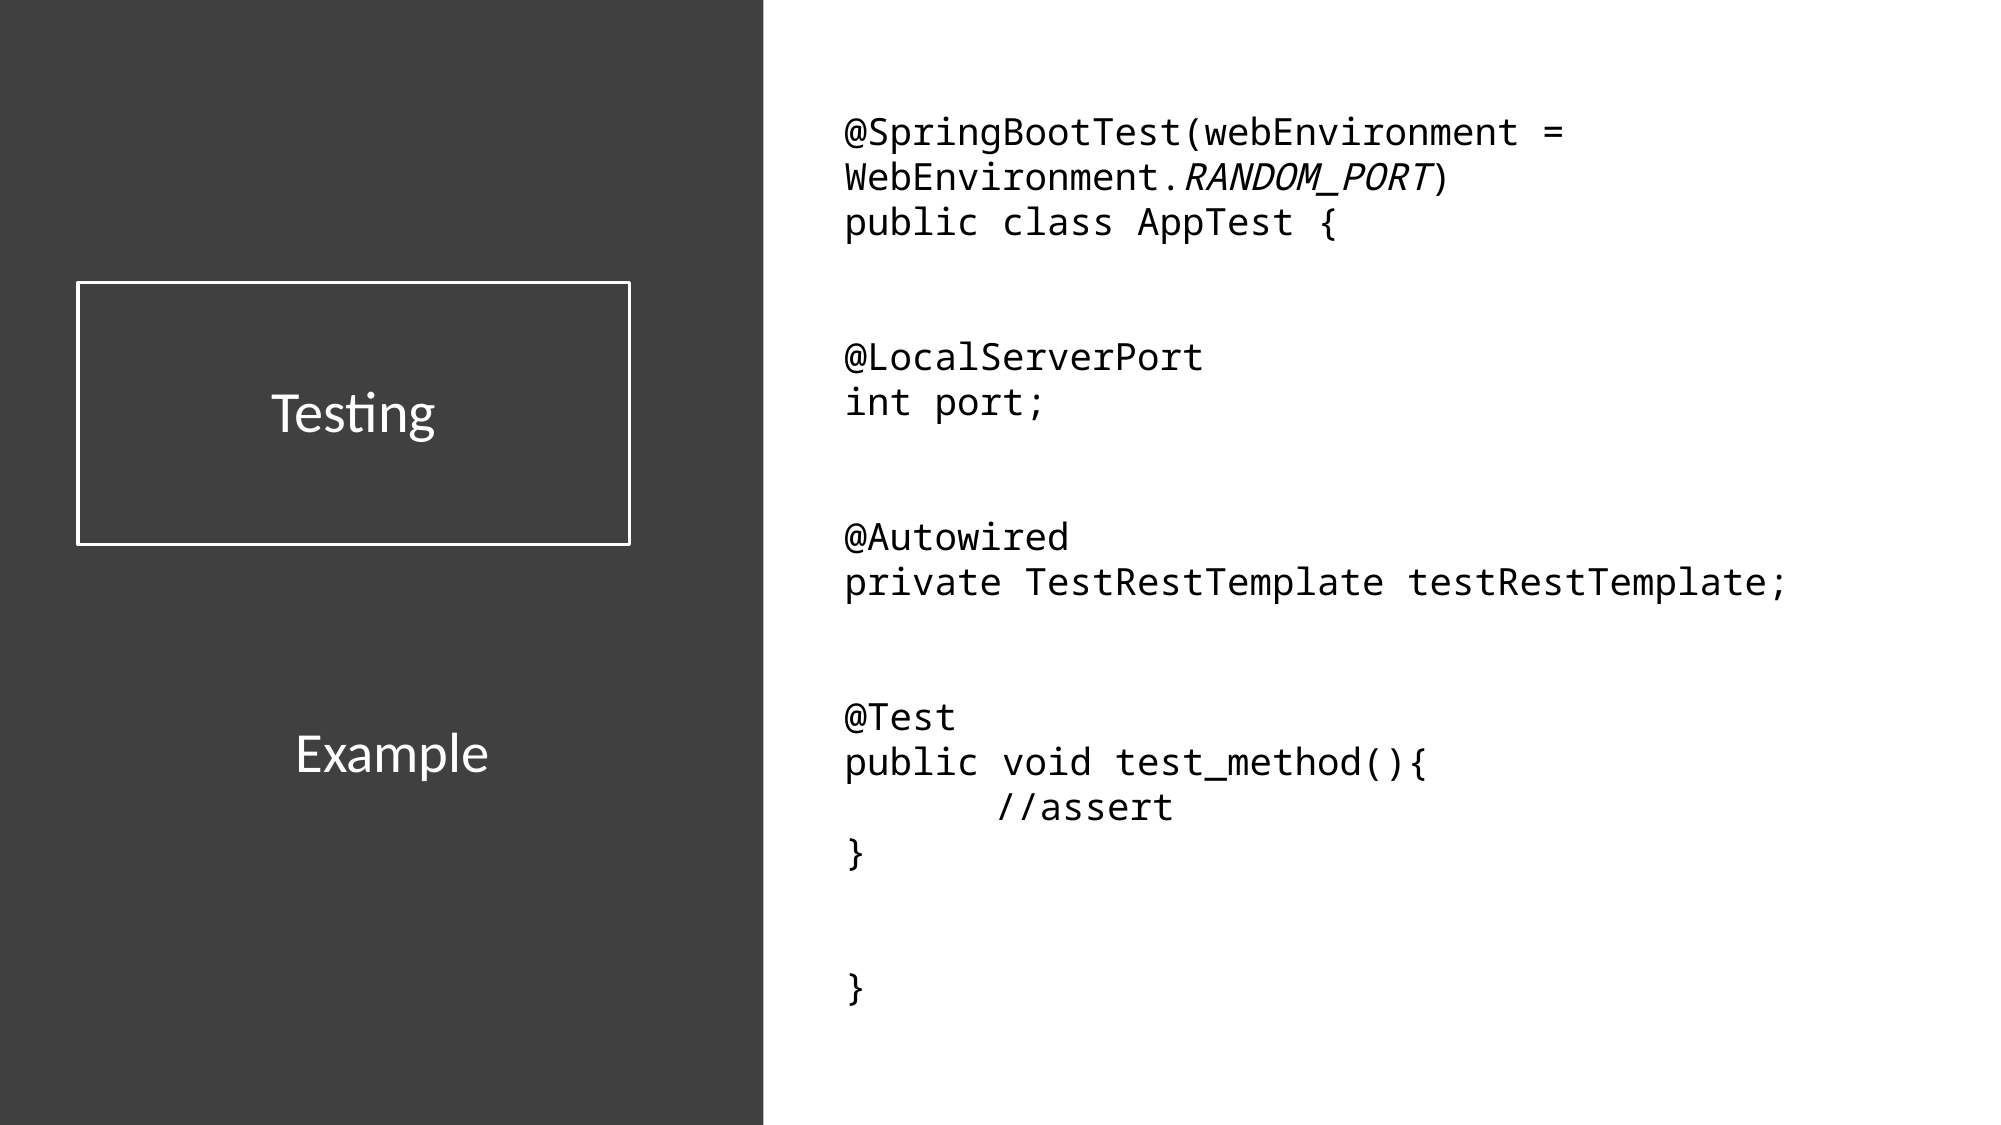

@SpringBootTest(webEnvironment = WebEnvironment.RANDOM_PORT)
public class AppTest {

@LocalServerPort
int port;

@Autowired
private TestRestTemplate testRestTemplate;

@Test
public void test_method(){
	//assert
}

}
# Testing

Example